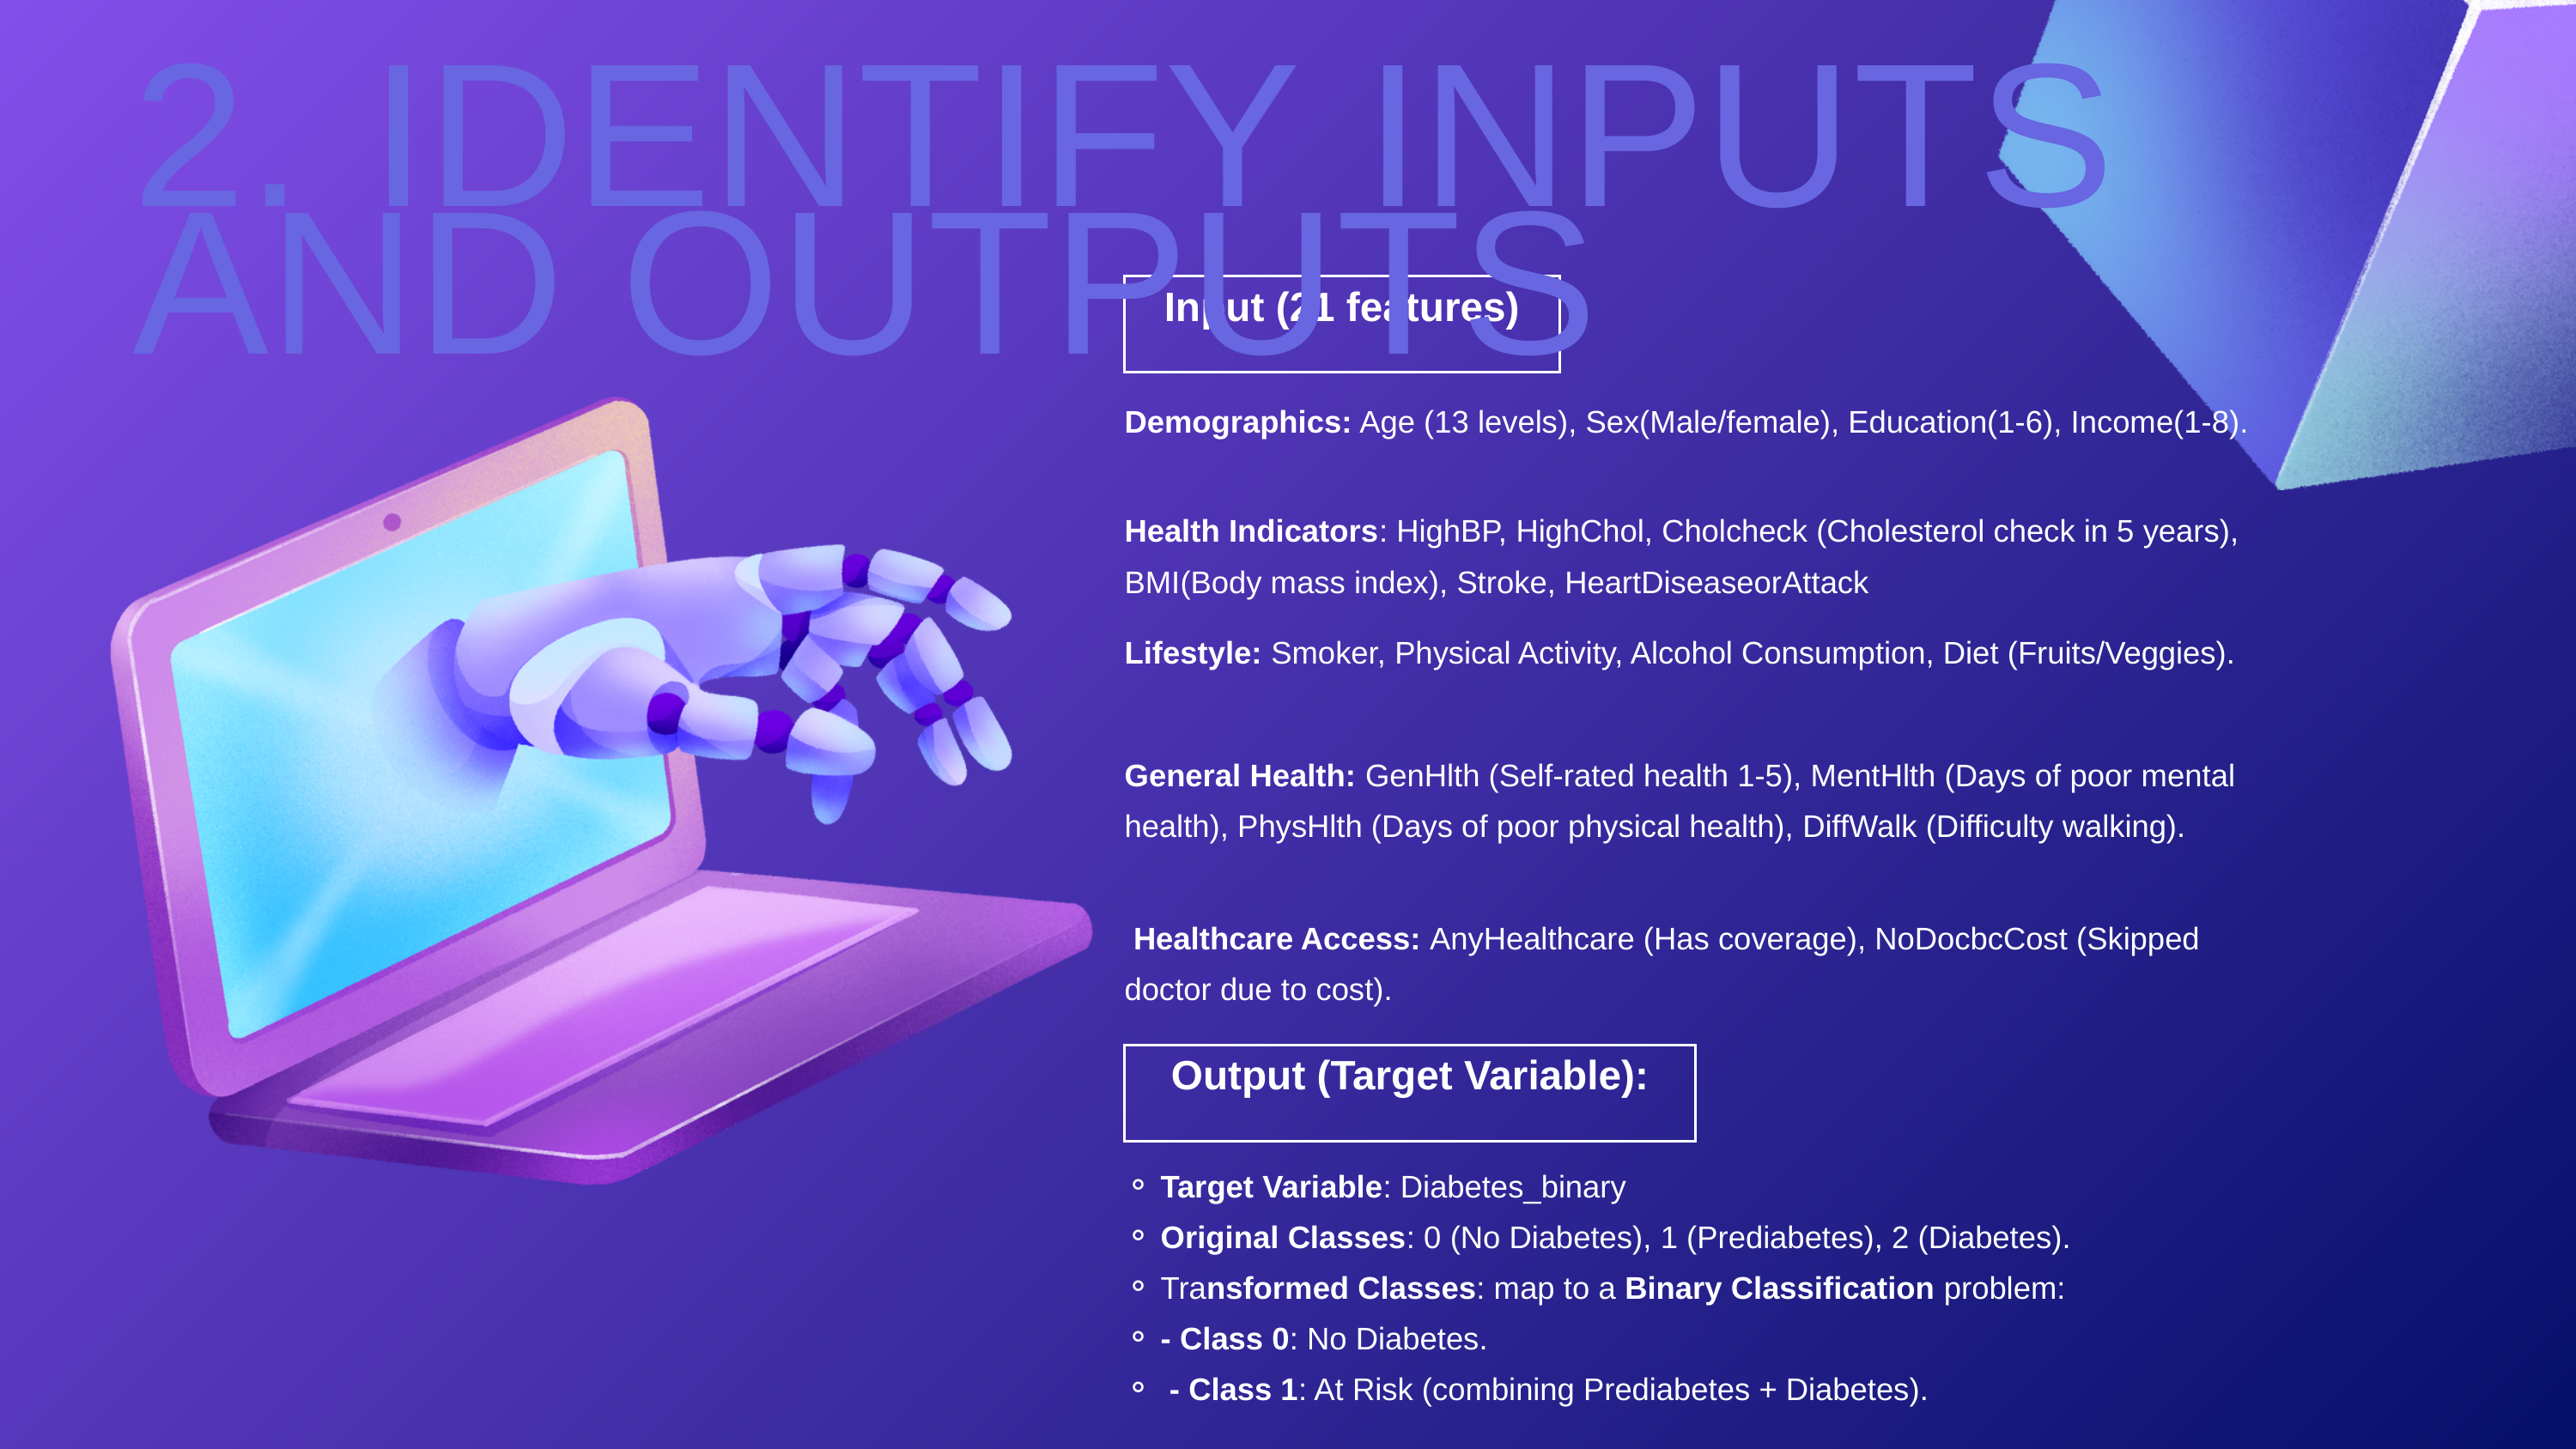

2. IDENTIFY INPUTS AND OUTPUTS

Input (21 features)
Demographics: Age (13 levels), Sex(Male/female), Education(1-6), Income(1-8).

Health Indicators: HighBP, HighChol, Cholcheck (Cholesterol check in 5 years), BMI(Body mass index), Stroke, HeartDiseaseorAttack
Lifestyle: Smoker, Physical Activity, Alcohol Consumption, Diet (Fruits/Veggies).
General Health: GenHlth (Self-rated health 1-5), MentHlth (Days of poor mental health), PhysHlth (Days of poor physical health), DiffWalk (Difficulty walking).
 Healthcare Access: AnyHealthcare (Has coverage), NoDocbcCost (Skipped doctor due to cost).

Output (Target Variable):

Target Variable: Diabetes_binary
Original Classes: 0 (No Diabetes), 1 (Prediabetes), 2 (Diabetes).
Transformed Classes: map to a Binary Classification problem:
- Class 0: No Diabetes.
 - Class 1: At Risk (combining Prediabetes + Diabetes).